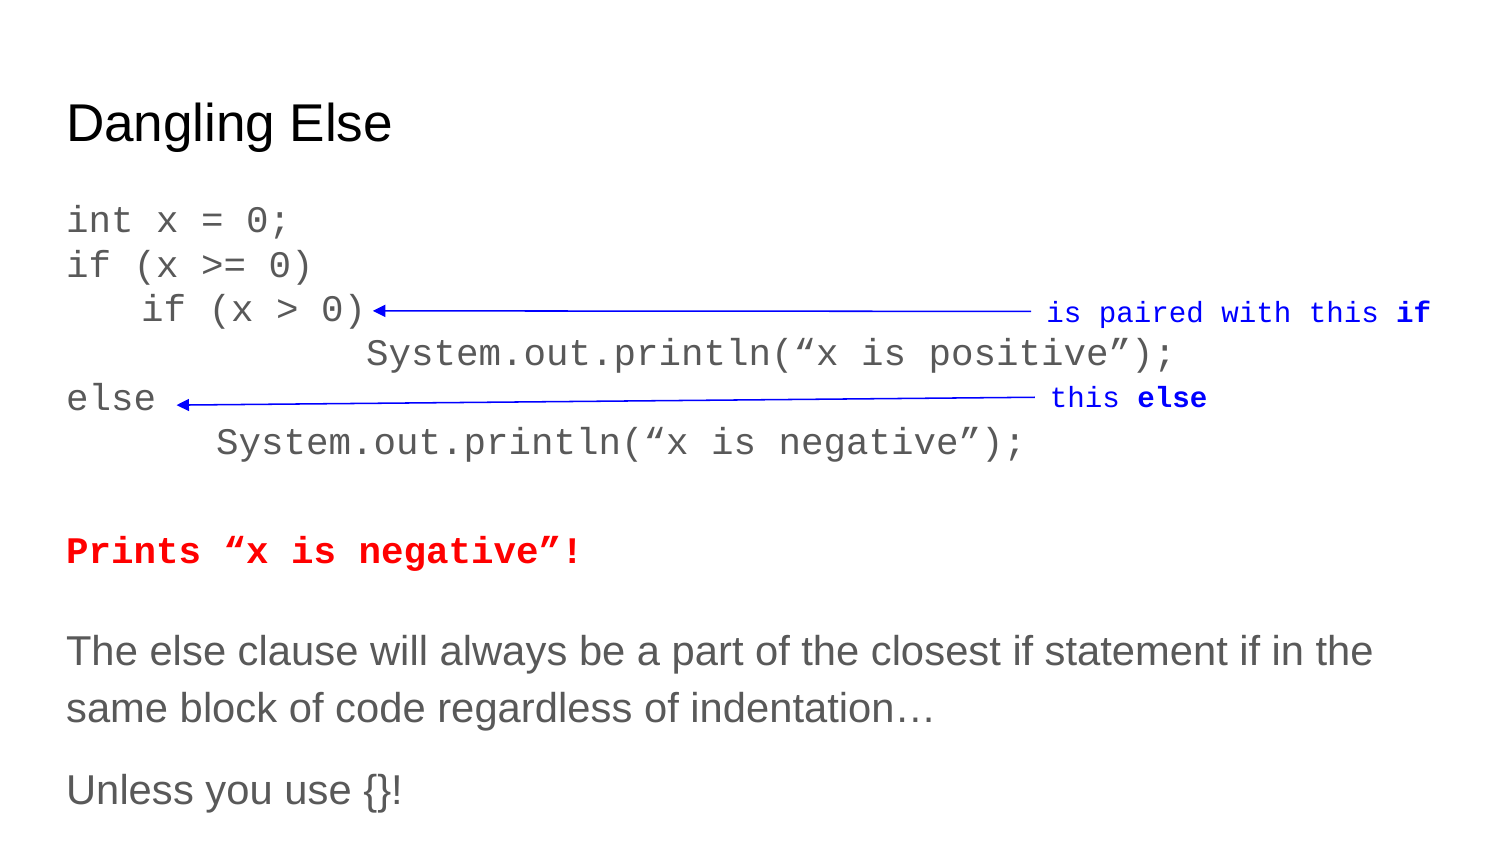

# Dangling Else
int x = 0;
if (x >= 0)
if (x > 0)
		System.out.println(“x is positive”);
else
	System.out.println(“x is negative”);

is paired with this if
this else
Prints “x is negative”!
The else clause will always be a part of the closest if statement if in the same block of code regardless of indentation…
Unless you use {}!